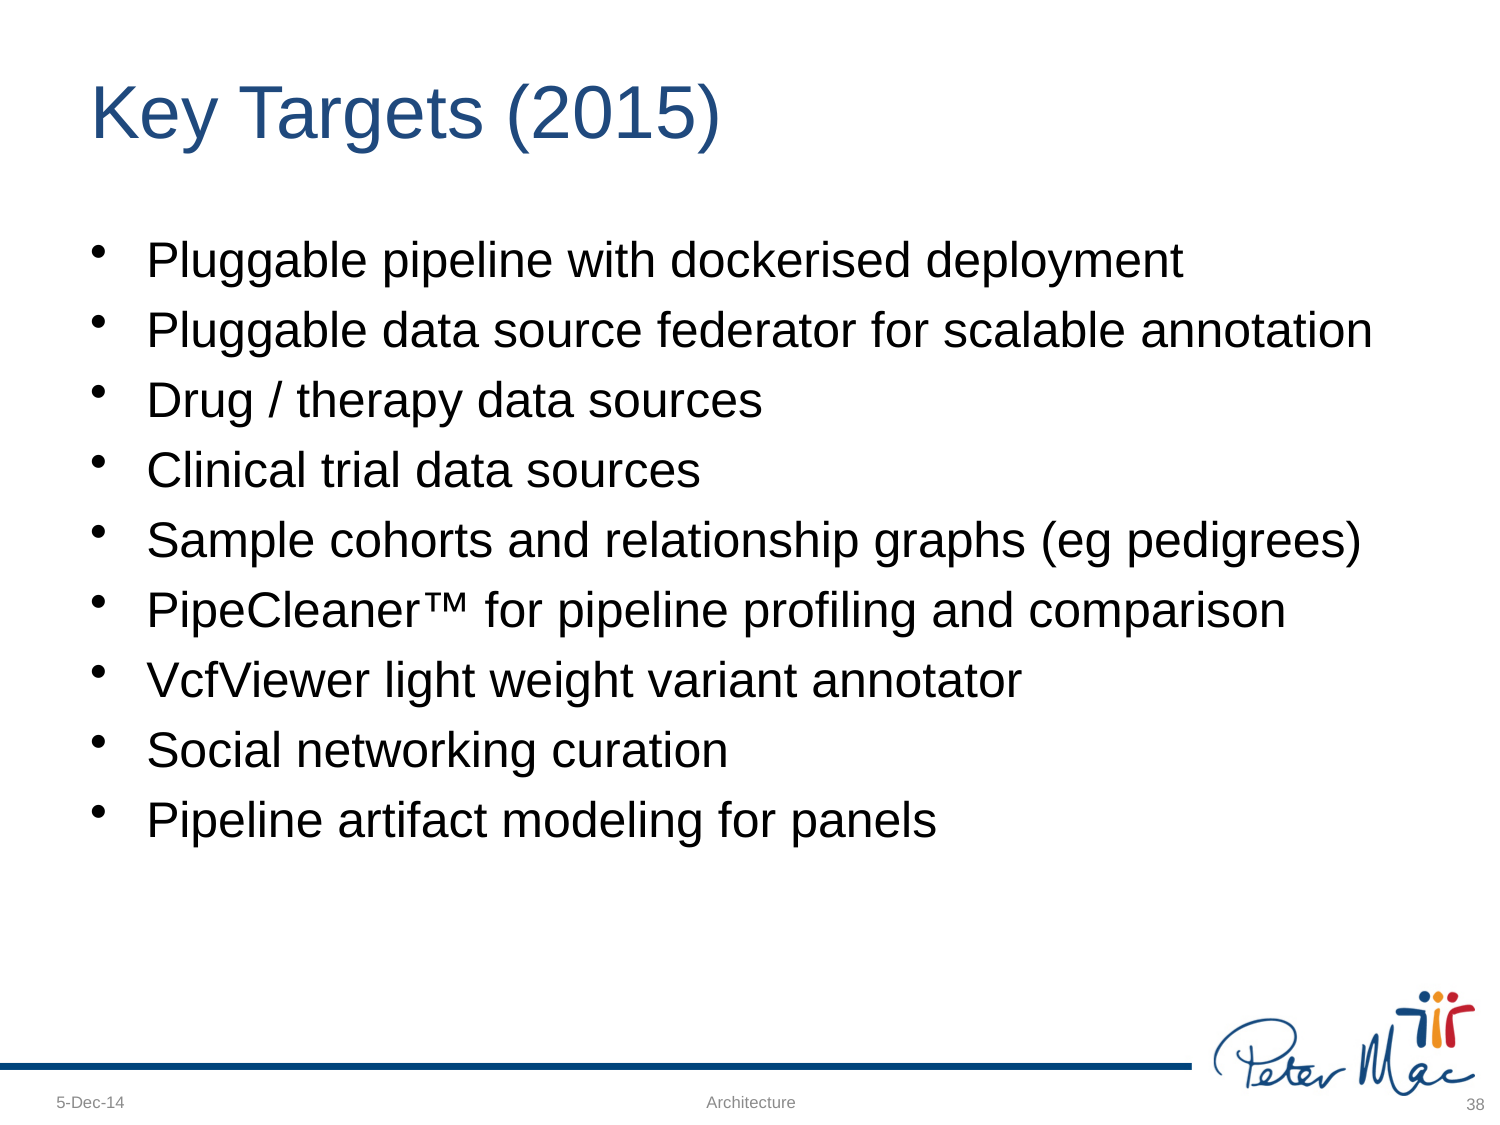

# Key Targets (2015)
Pluggable pipeline with dockerised deployment
Pluggable data source federator for scalable annotation
Drug / therapy data sources
Clinical trial data sources
Sample cohorts and relationship graphs (eg pedigrees)
PipeCleaner™ for pipeline profiling and comparison
VcfViewer light weight variant annotator
Social networking curation
Pipeline artifact modeling for panels

5-Dec-14
Architecture
38